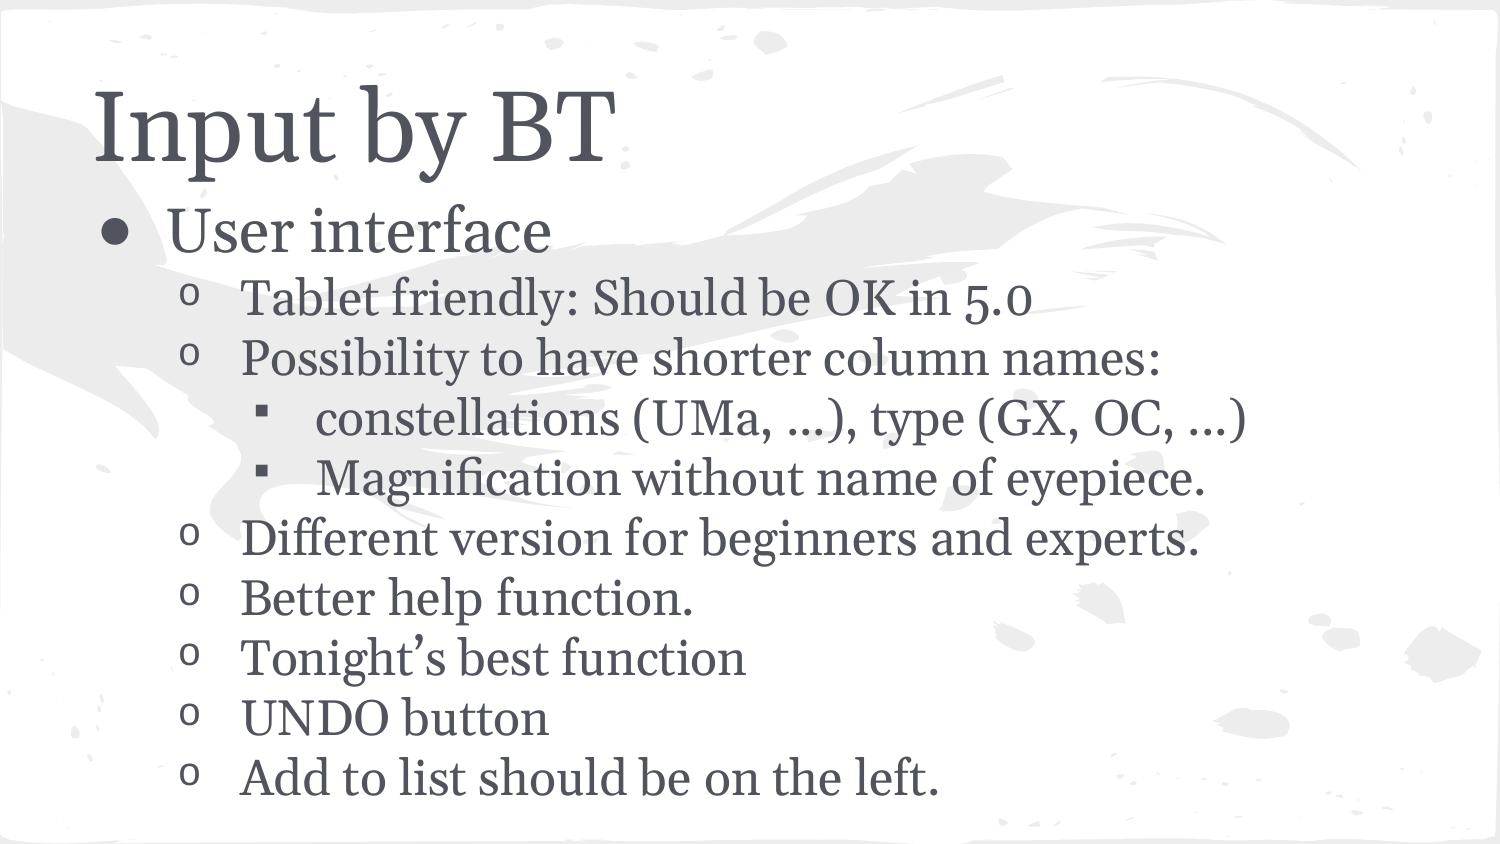

# Input by BT
User interface
Tablet friendly: Should be OK in 5.0
Possibility to have shorter column names:
constellations (UMa, ...), type (GX, OC, ...)
Magnification without name of eyepiece.
Different version for beginners and experts.
Better help function.
Tonight’s best function
UNDO button
Add to list should be on the left.